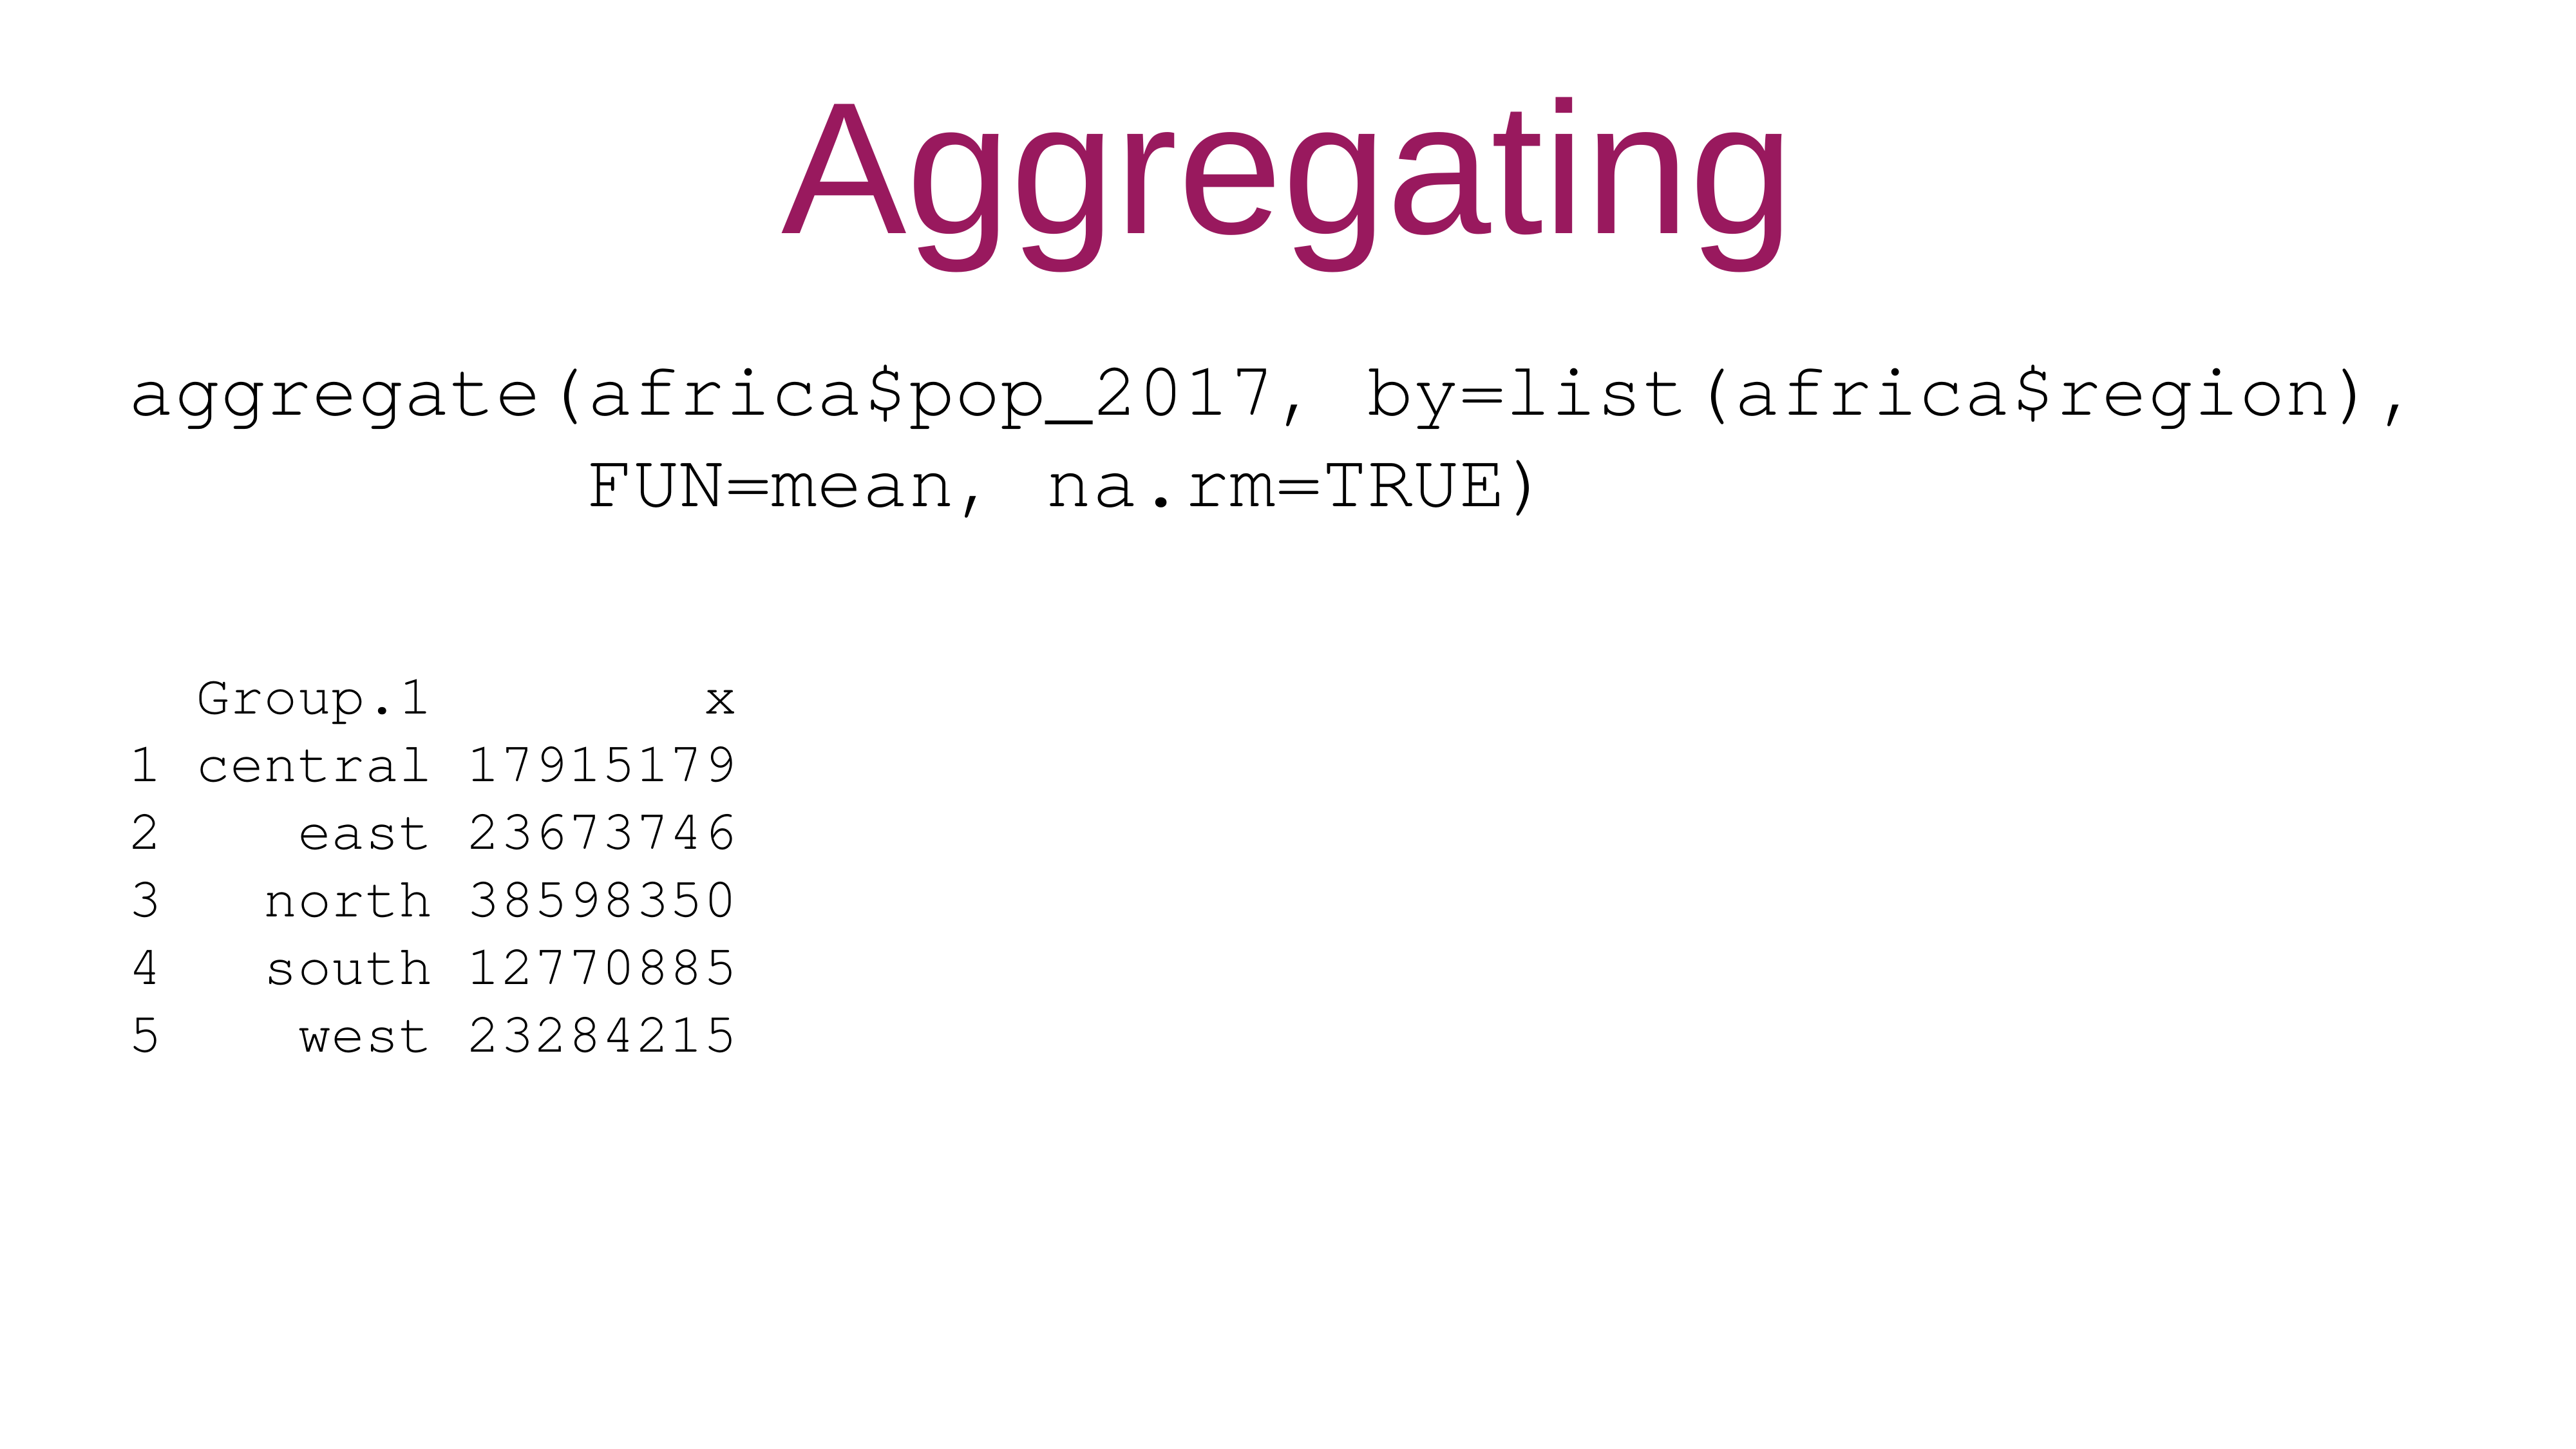

Aggregating
aggregate(africa$pop_2017, by=list(africa$region),
          FUN=mean, na.rm=TRUE)

  Group.1        x
1 central 17915179
2    east 23673746
3   north 38598350
4   south 12770885
5    west 23284215